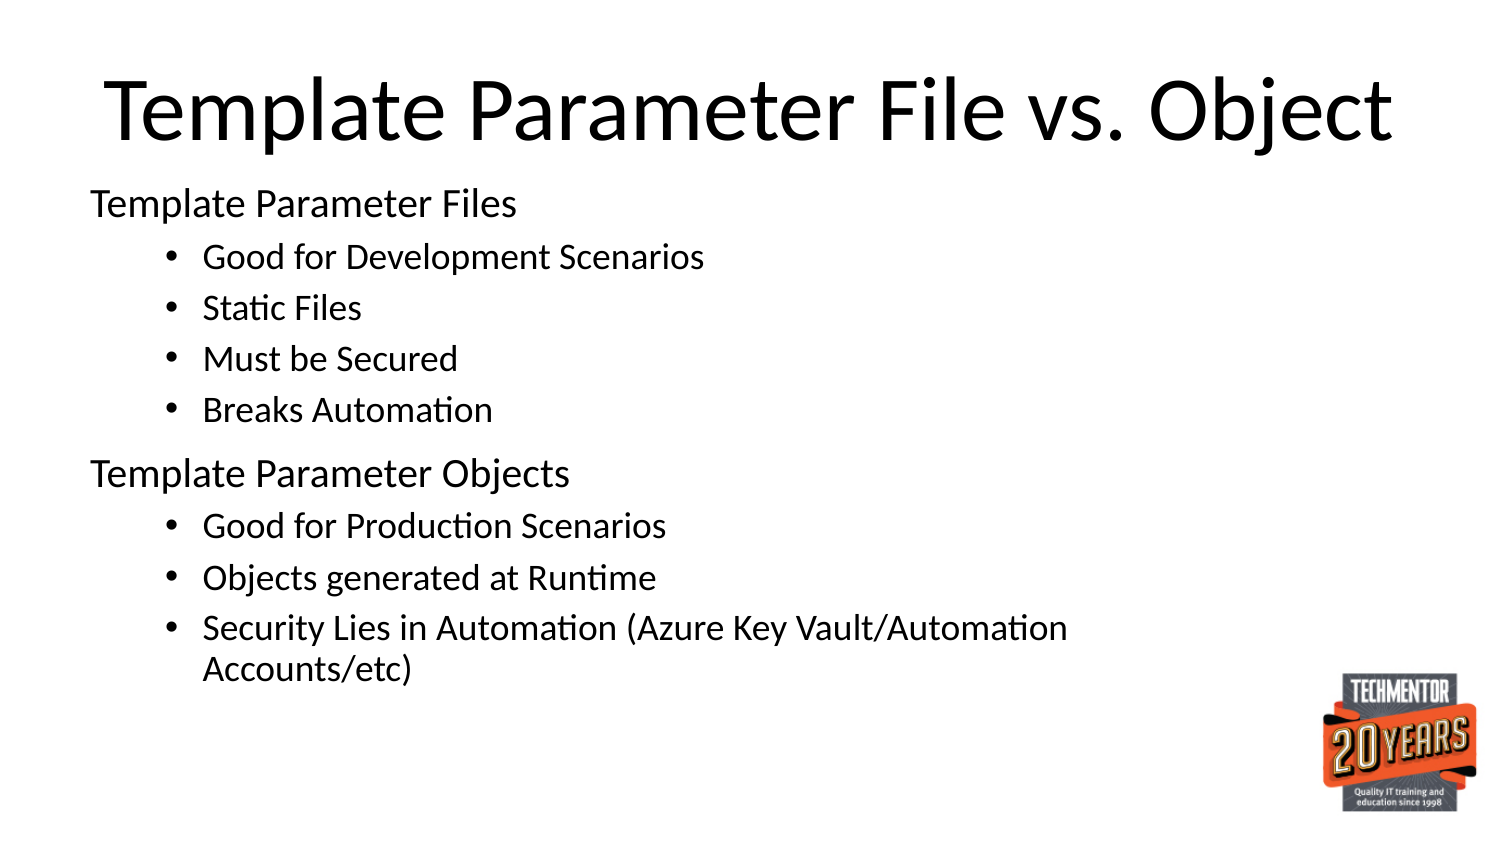

# Template Parameter File vs. Object
Template Parameter Files
Good for Development Scenarios
Static Files
Must be Secured
Breaks Automation
Template Parameter Objects
Good for Production Scenarios
Objects generated at Runtime
Security Lies in Automation (Azure Key Vault/Automation Accounts/etc)